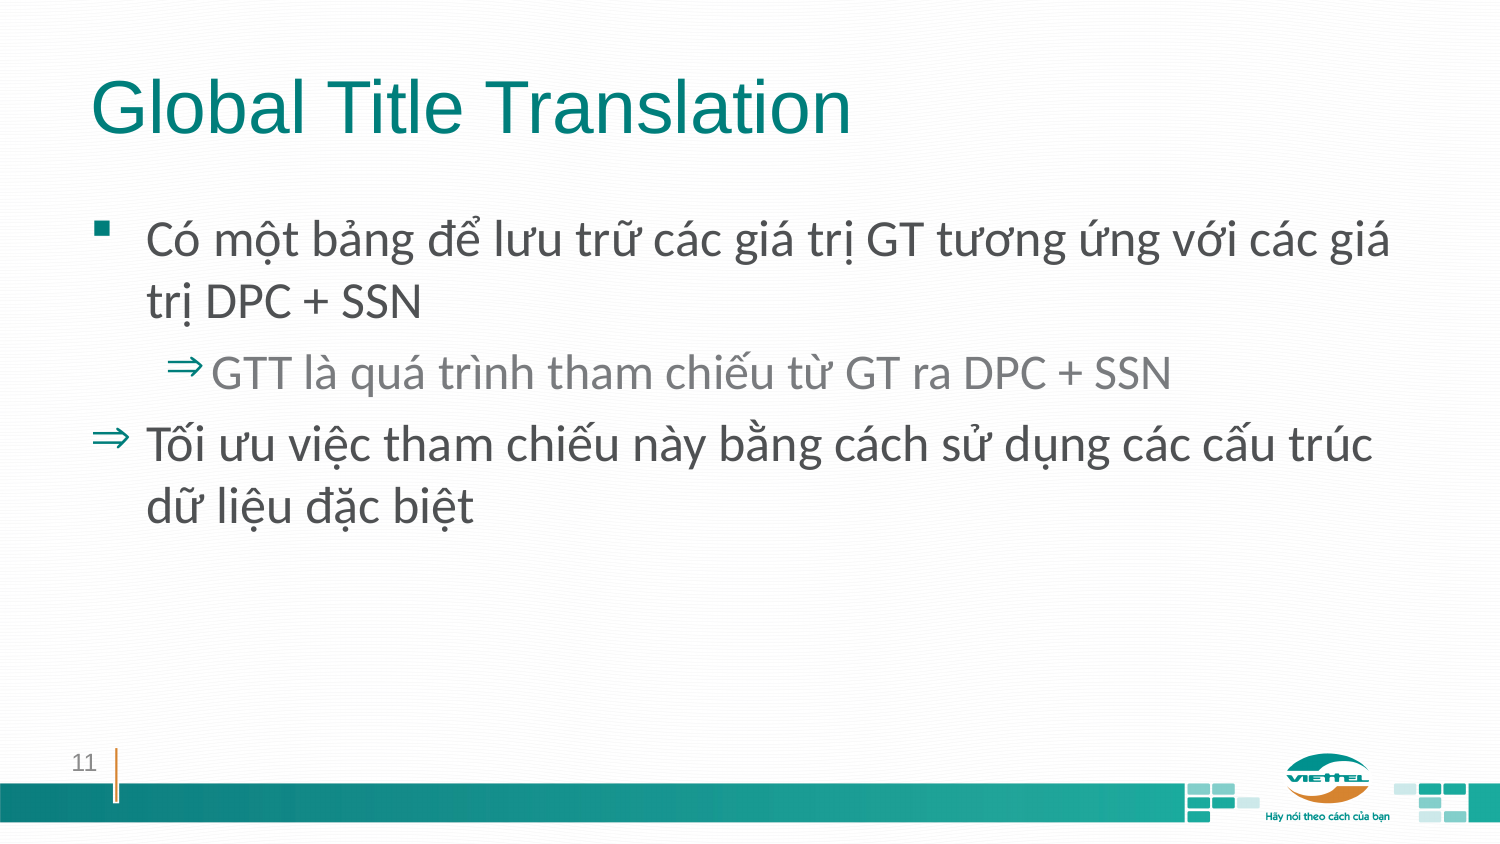

# Global Title Translation
Có một bảng để lưu trữ các giá trị GT tương ứng với các giá trị DPC + SSN
GTT là quá trình tham chiếu từ GT ra DPC + SSN
Tối ưu việc tham chiếu này bằng cách sử dụng các cấu trúc dữ liệu đặc biệt
11